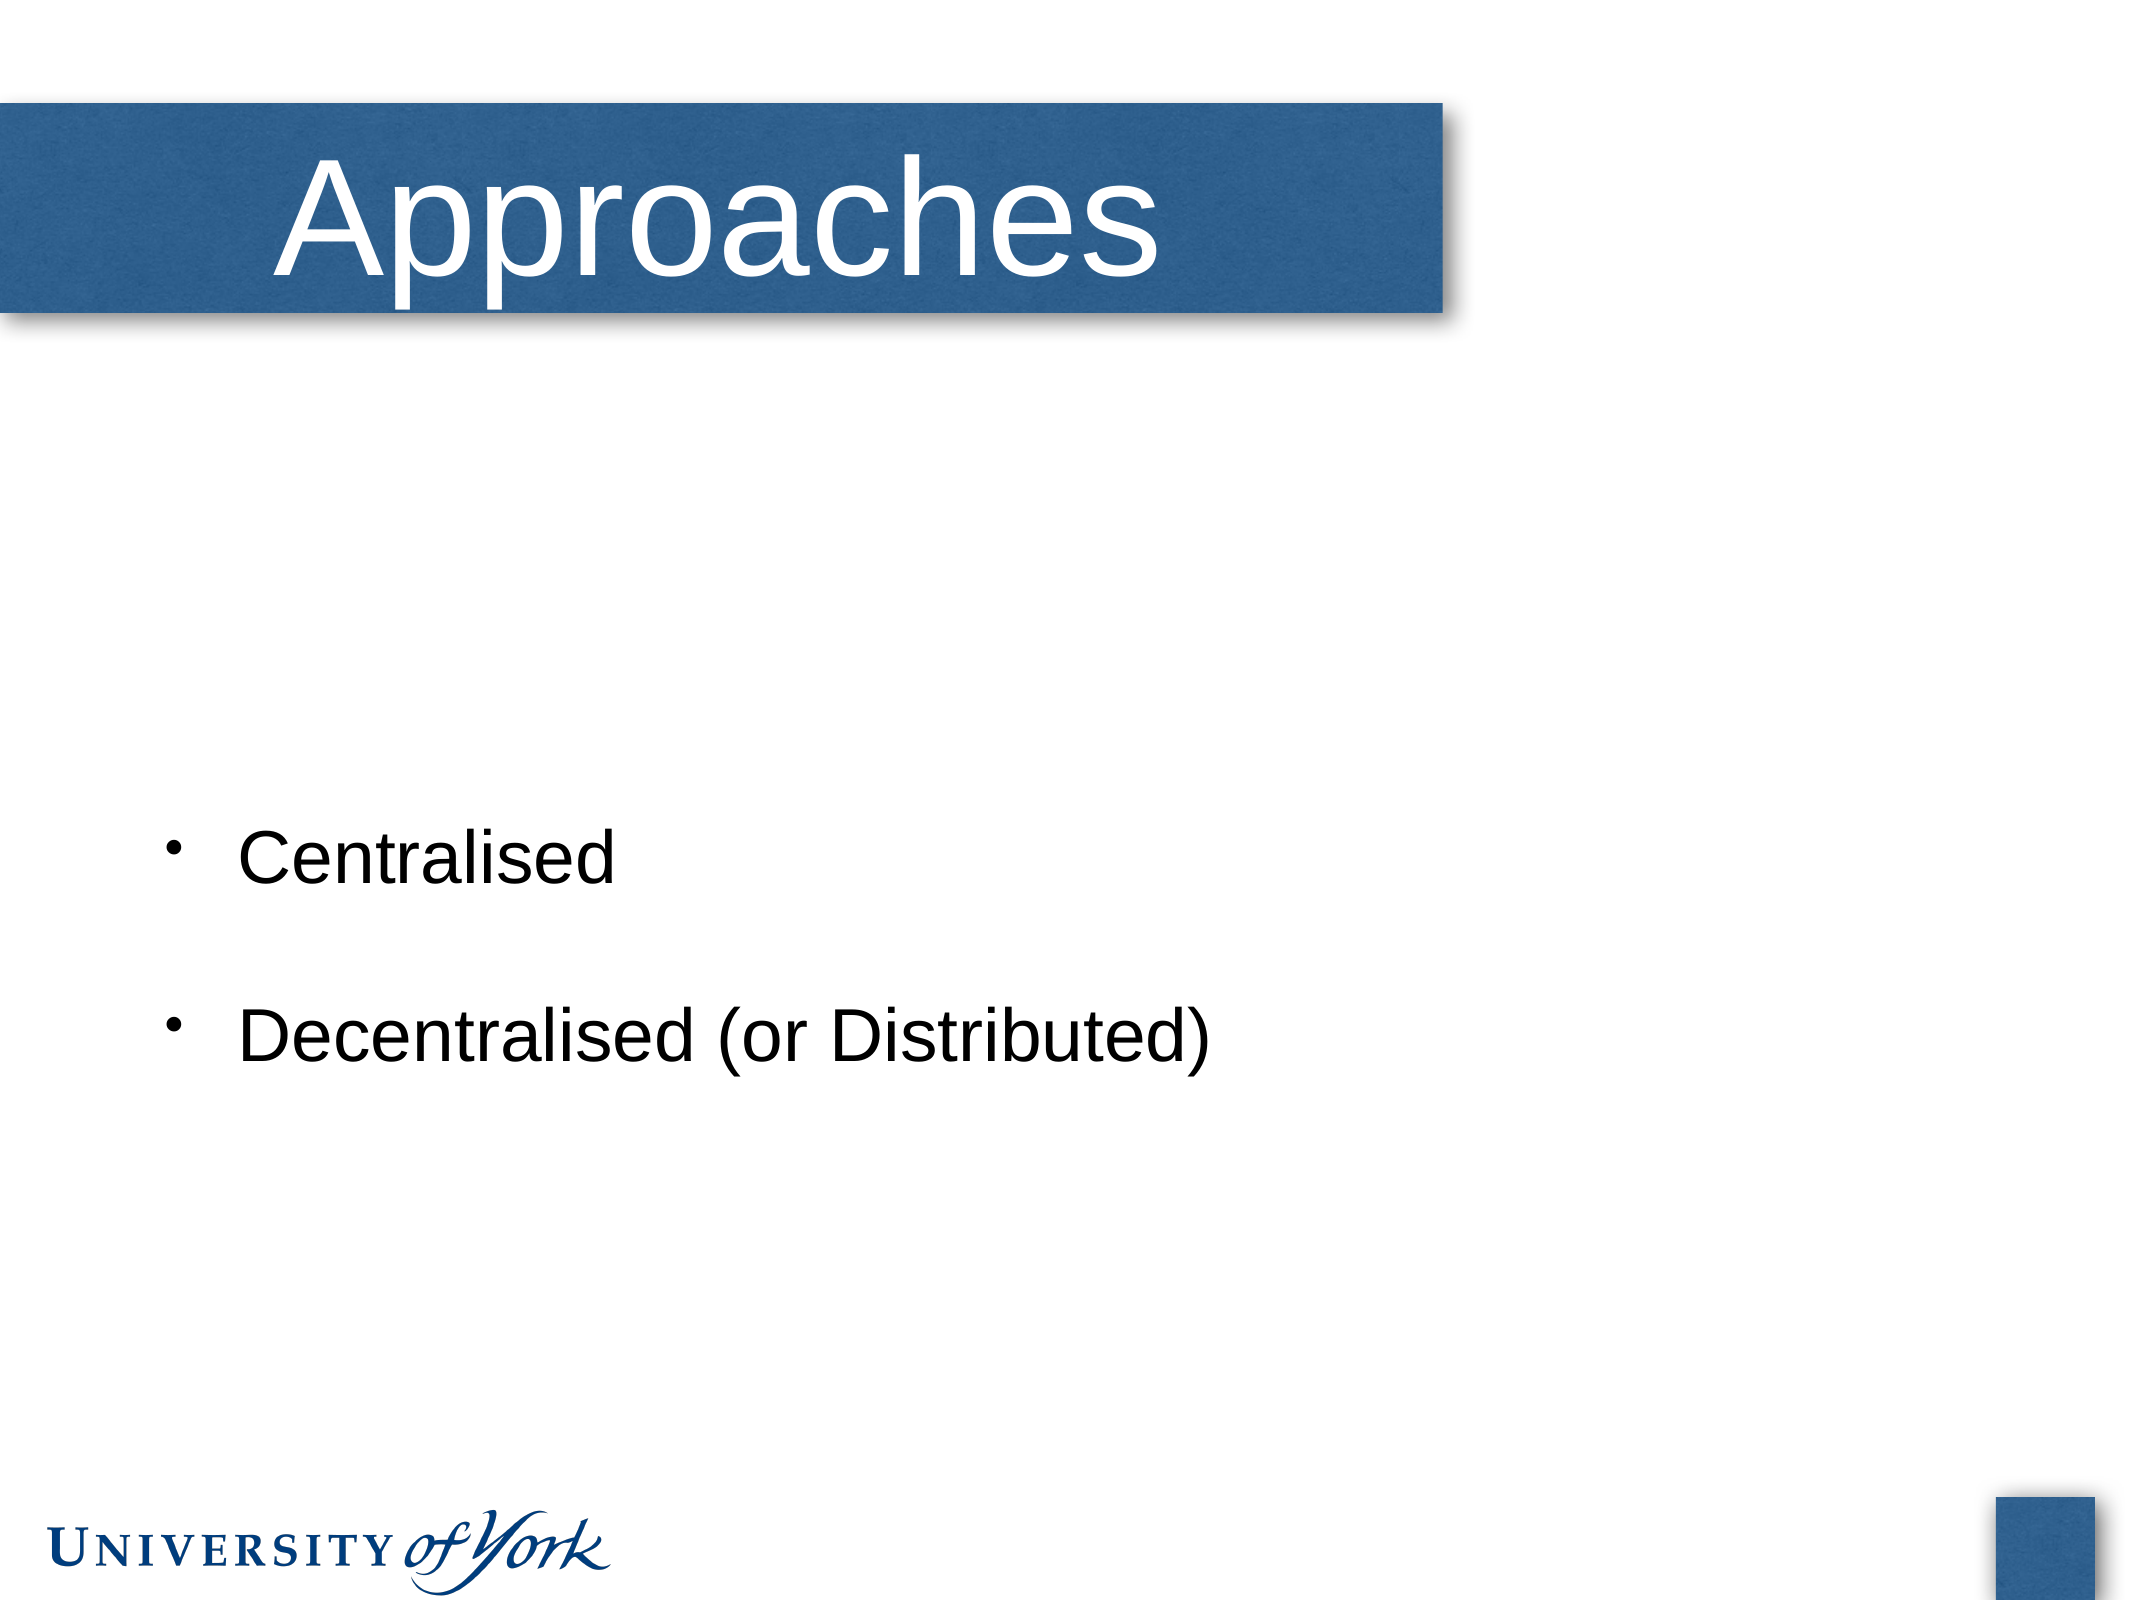

# Approaches
Centralised
Decentralised (or Distributed)
10